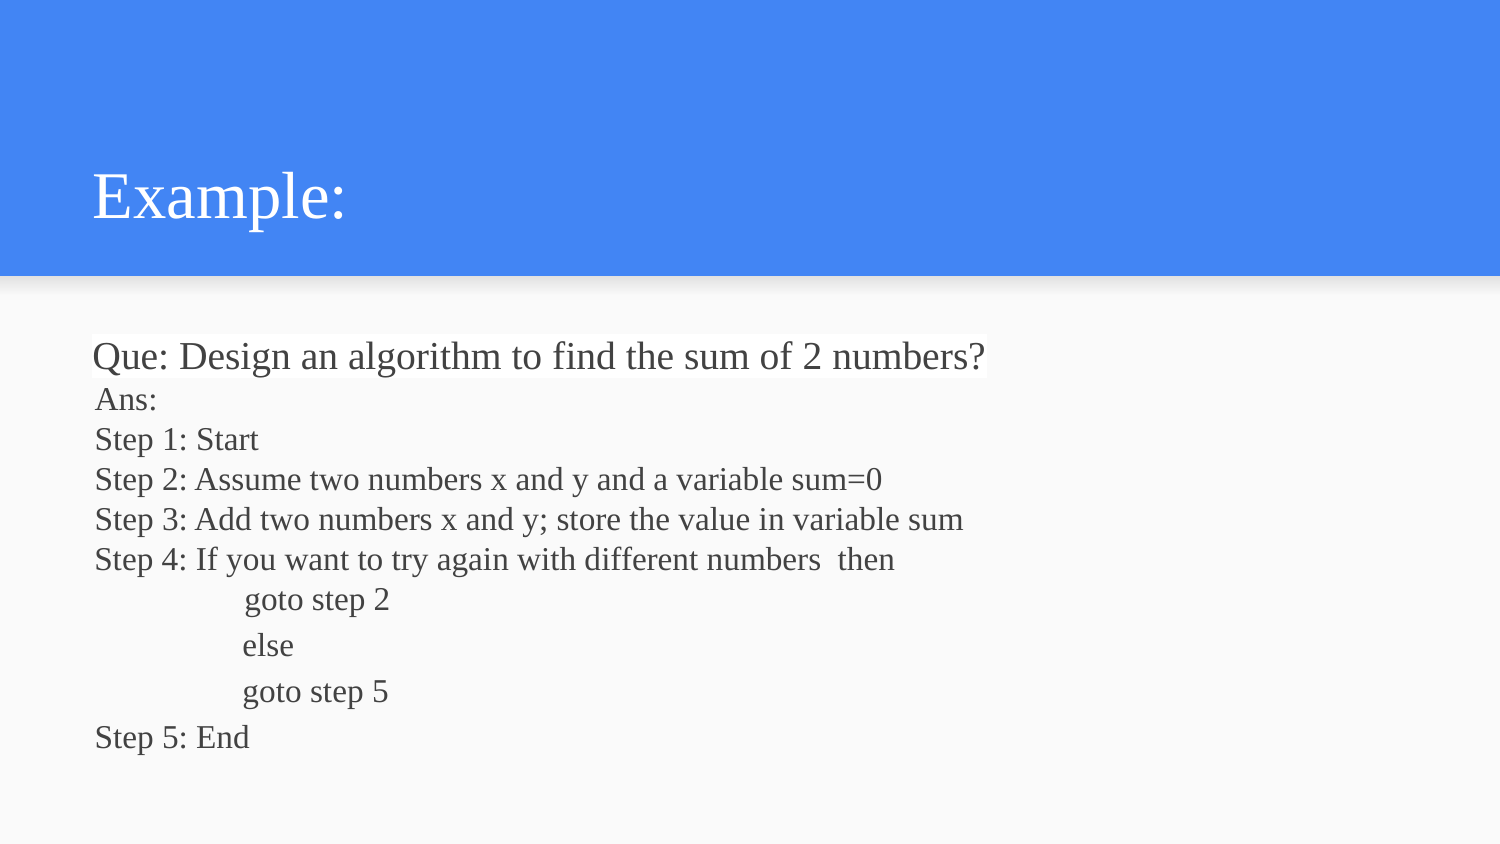

# Example:
Que: Design an algorithm to find the sum of 2 numbers?
Ans:
Step 1: Start
Step 2: Assume two numbers x and y and a variable sum=0
Step 3: Add two numbers x and y; store the value in variable sum
Step 4: If you want to try again with different numbers  then
goto step 2
else
goto step 5
Step 5: End